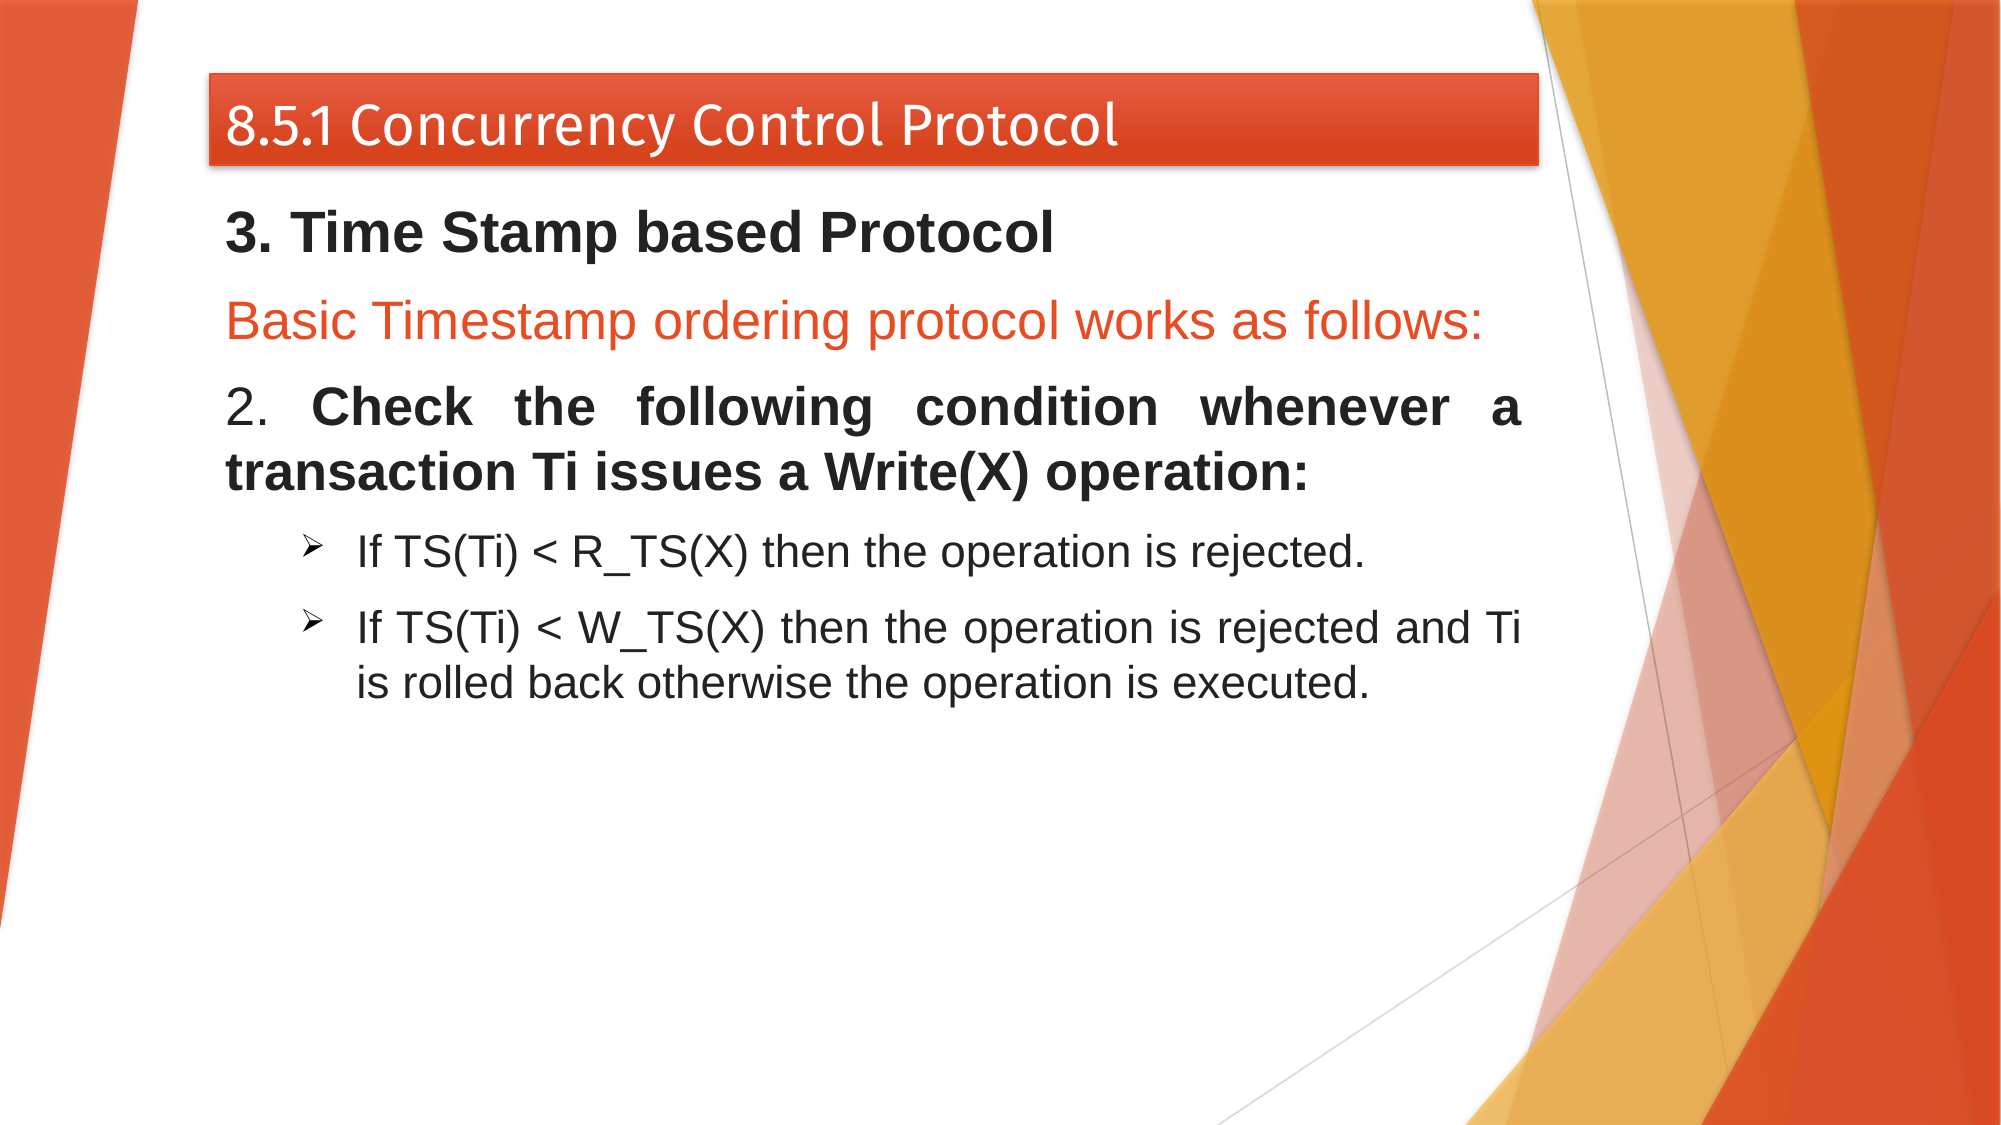

# 8.5.1 Concurrency Control Protocol
3. Time Stamp based Protocol
Basic Timestamp ordering protocol works as follows:
2. Check the following condition whenever a transaction Ti issues a Write(X) operation:
If TS(Ti) < R_TS(X) then the operation is rejected.
If TS(Ti) < W_TS(X) then the operation is rejected and Ti is rolled back otherwise the operation is executed.